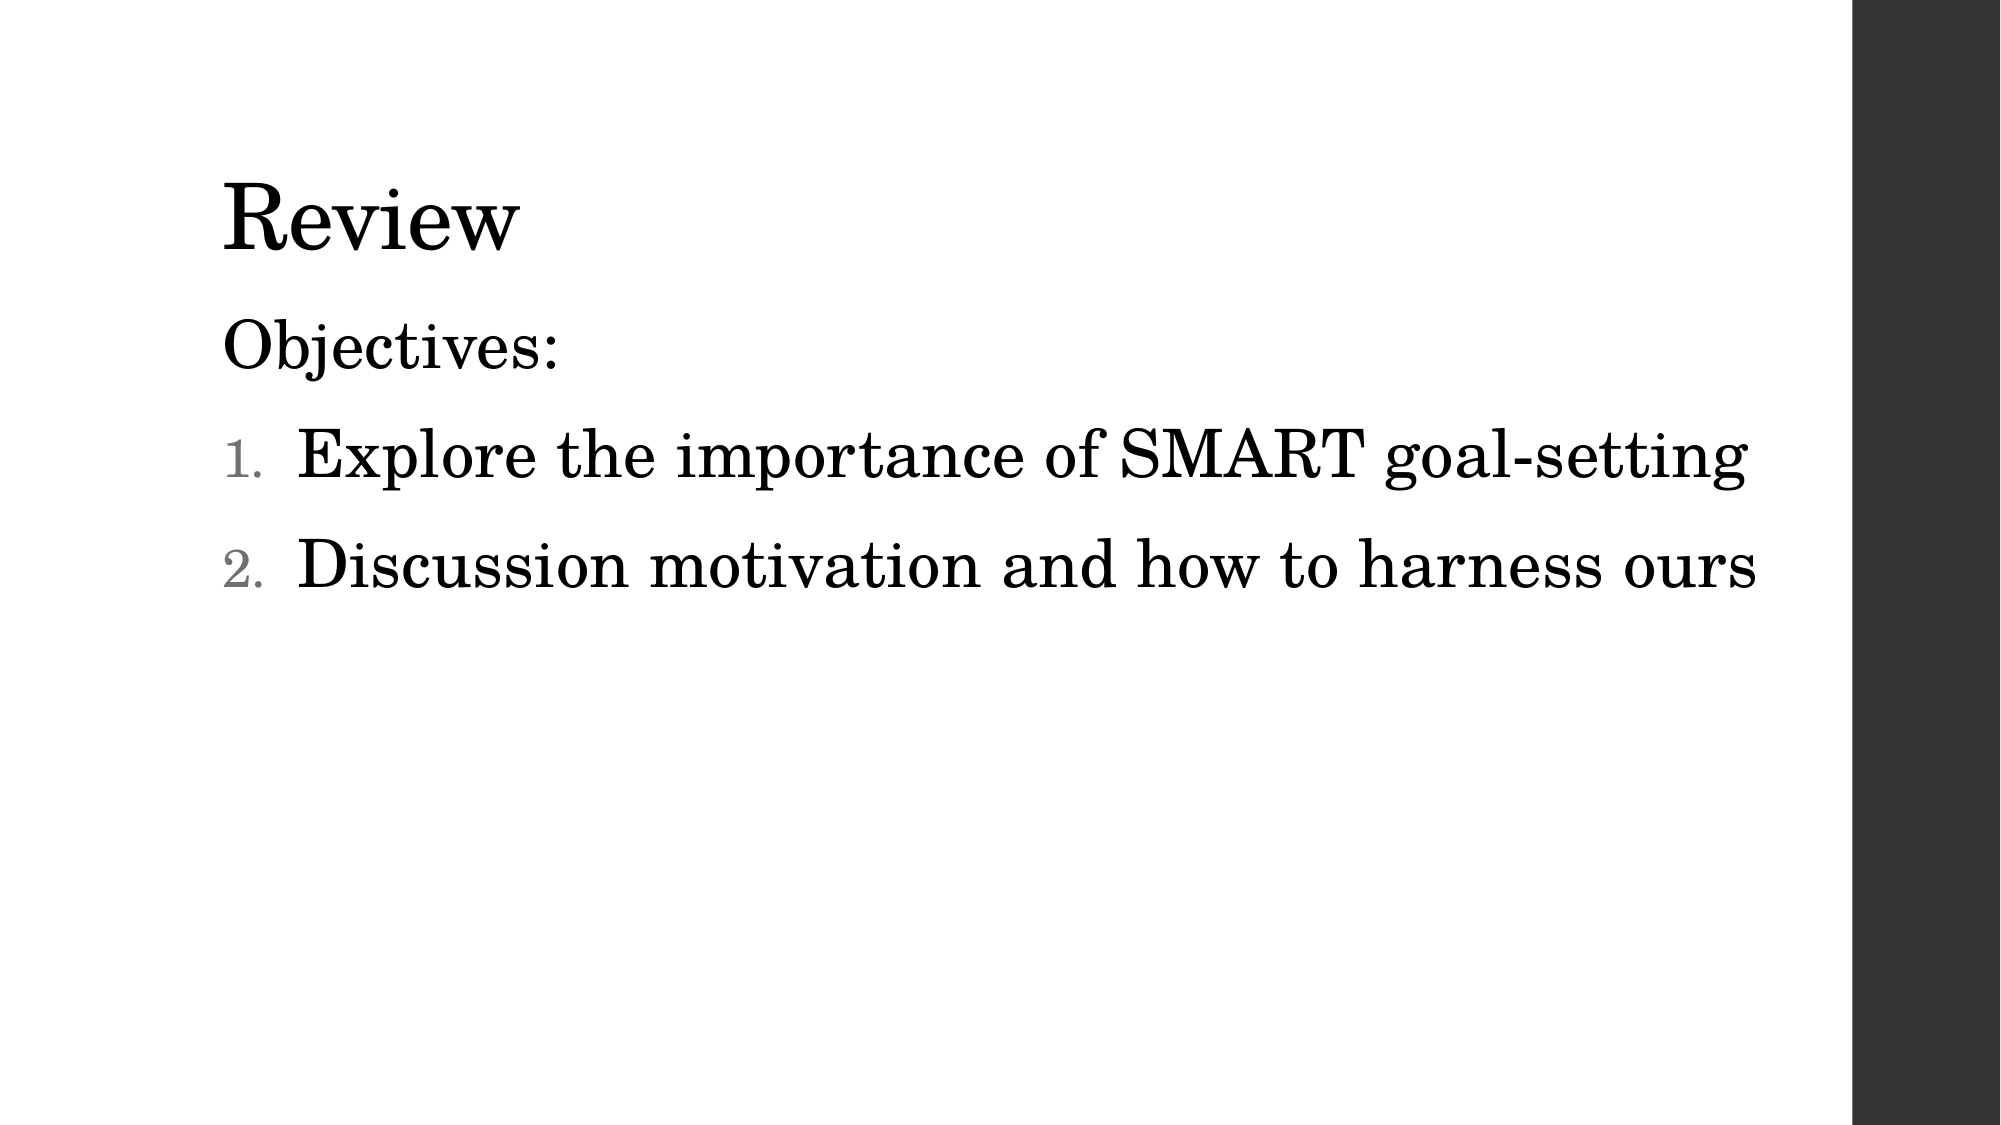

# Review
Objectives:
Explore the importance of SMART goal-setting
Discussion motivation and how to harness ours